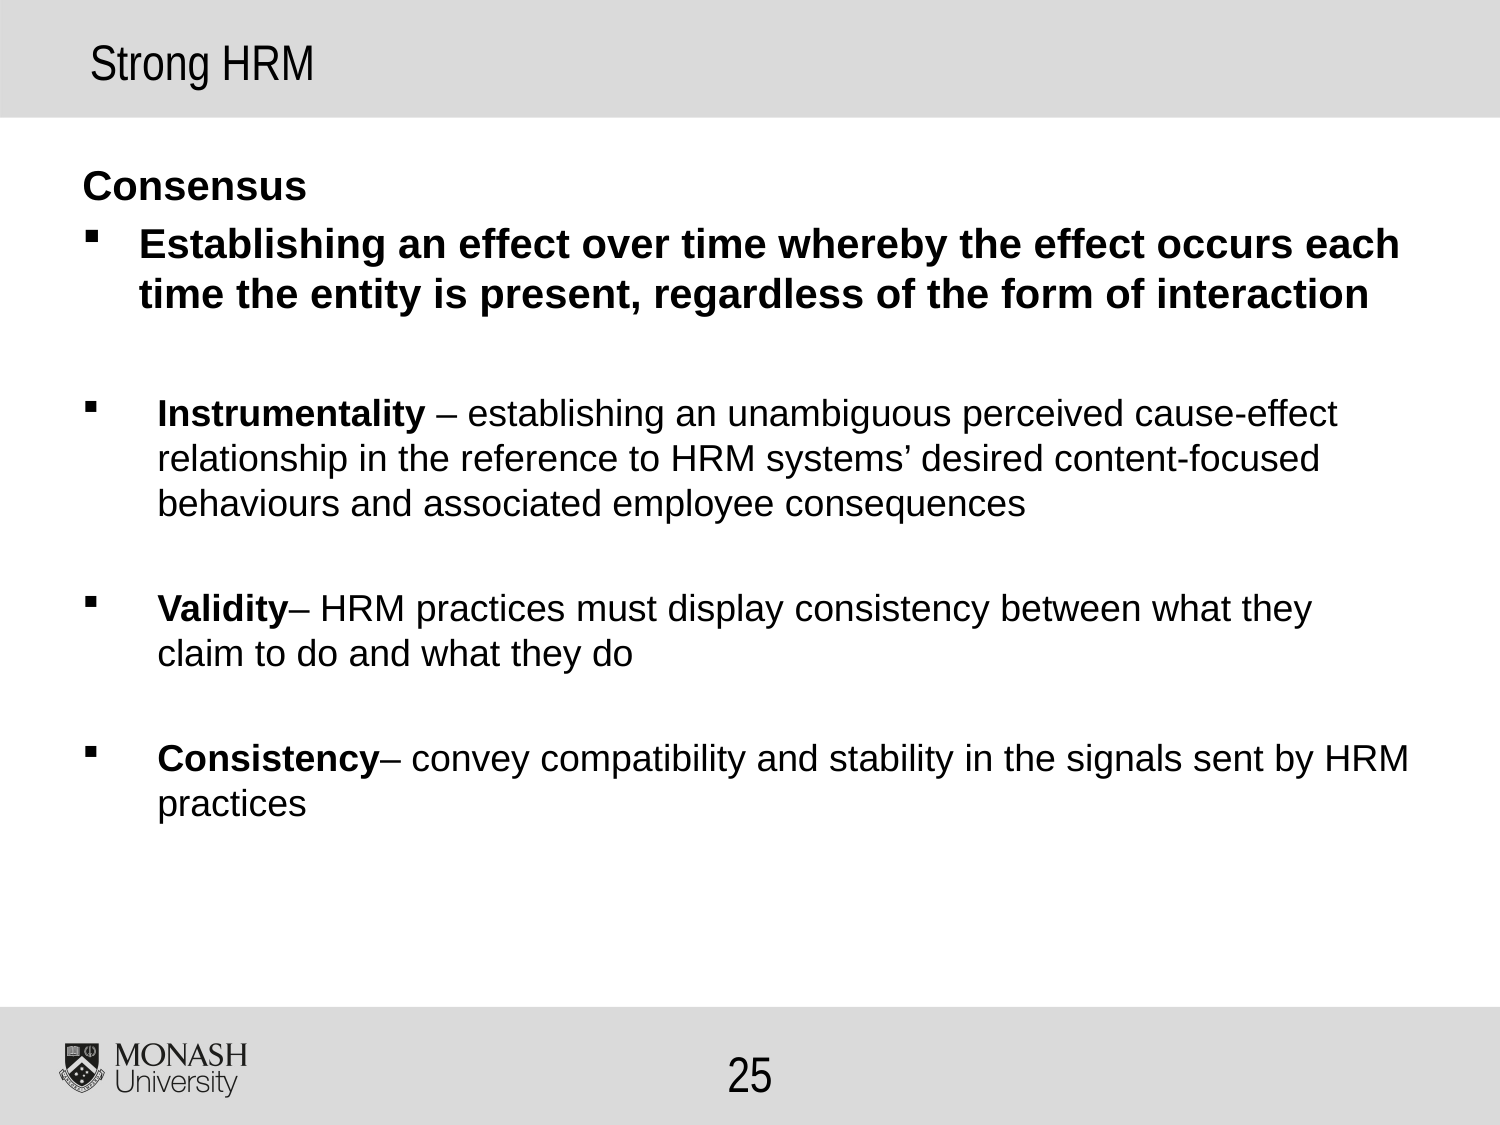

# Strong HRM
Consensus
Establishing an effect over time whereby the effect occurs each time the entity is present, regardless of the form of interaction

Instrumentality – establishing an unambiguous perceived cause-effect relationship in the reference to HRM systems’ desired content-focused behaviours and associated employee consequences

Validity– HRM practices must display consistency between what they  claim to do and what they do

Consistency– convey compatibility and stability in the signals sent by HRM practices